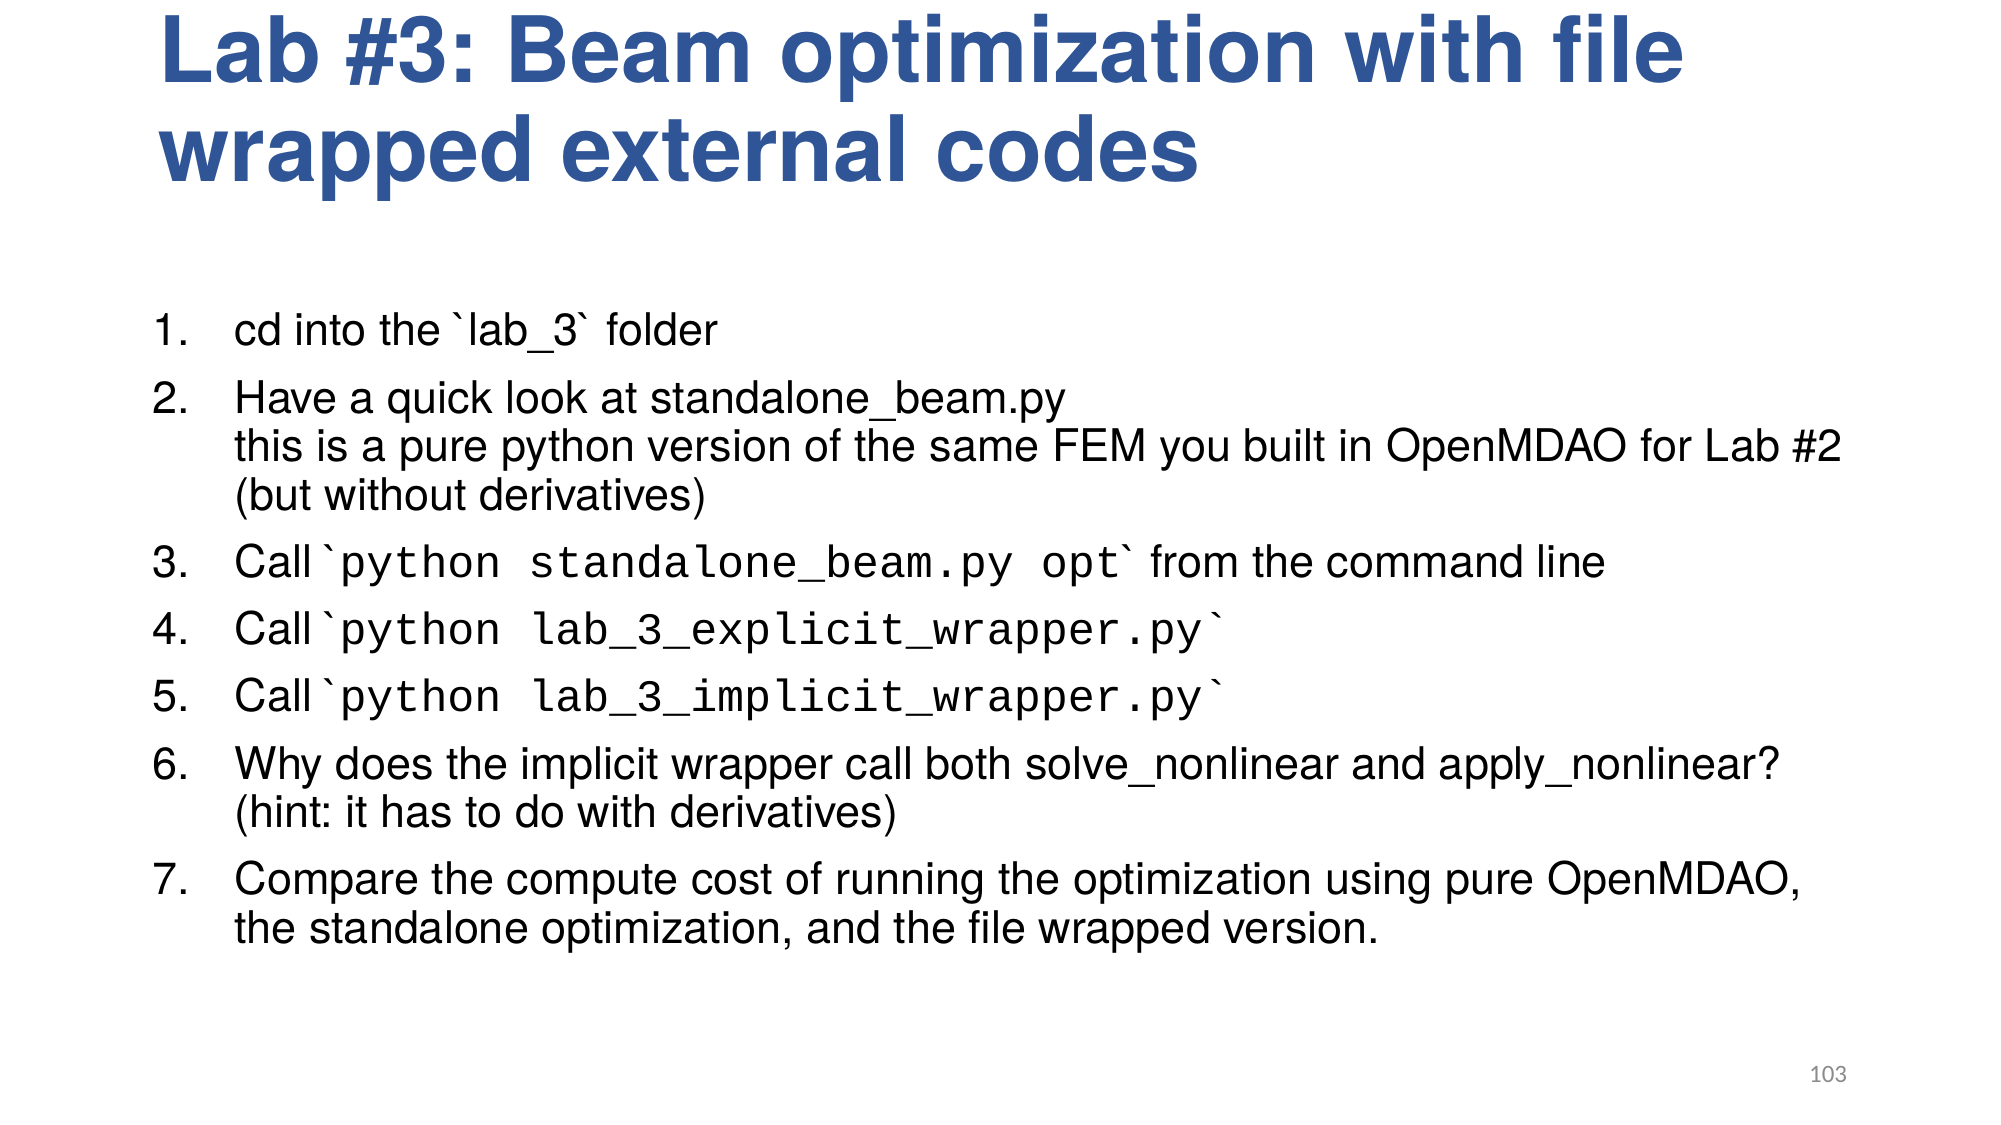

# Lab #3: Beam optimization with file wrapped external codes
cd into the `lab_3` folder
Have a quick look at standalone_beam.py
this is a pure python version of the same FEM you built in OpenMDAO for Lab #2 (but without derivatives)
Call `python standalone_beam.py opt` from the command line
Call `python lab_3_explicit_wrapper.py`
Call `python lab_3_implicit_wrapper.py`
Why does the implicit wrapper call both solve_nonlinear and apply_nonlinear? (hint: it has to do with derivatives)
Compare the compute cost of running the optimization using pure OpenMDAO, the standalone optimization, and the file wrapped version.
103